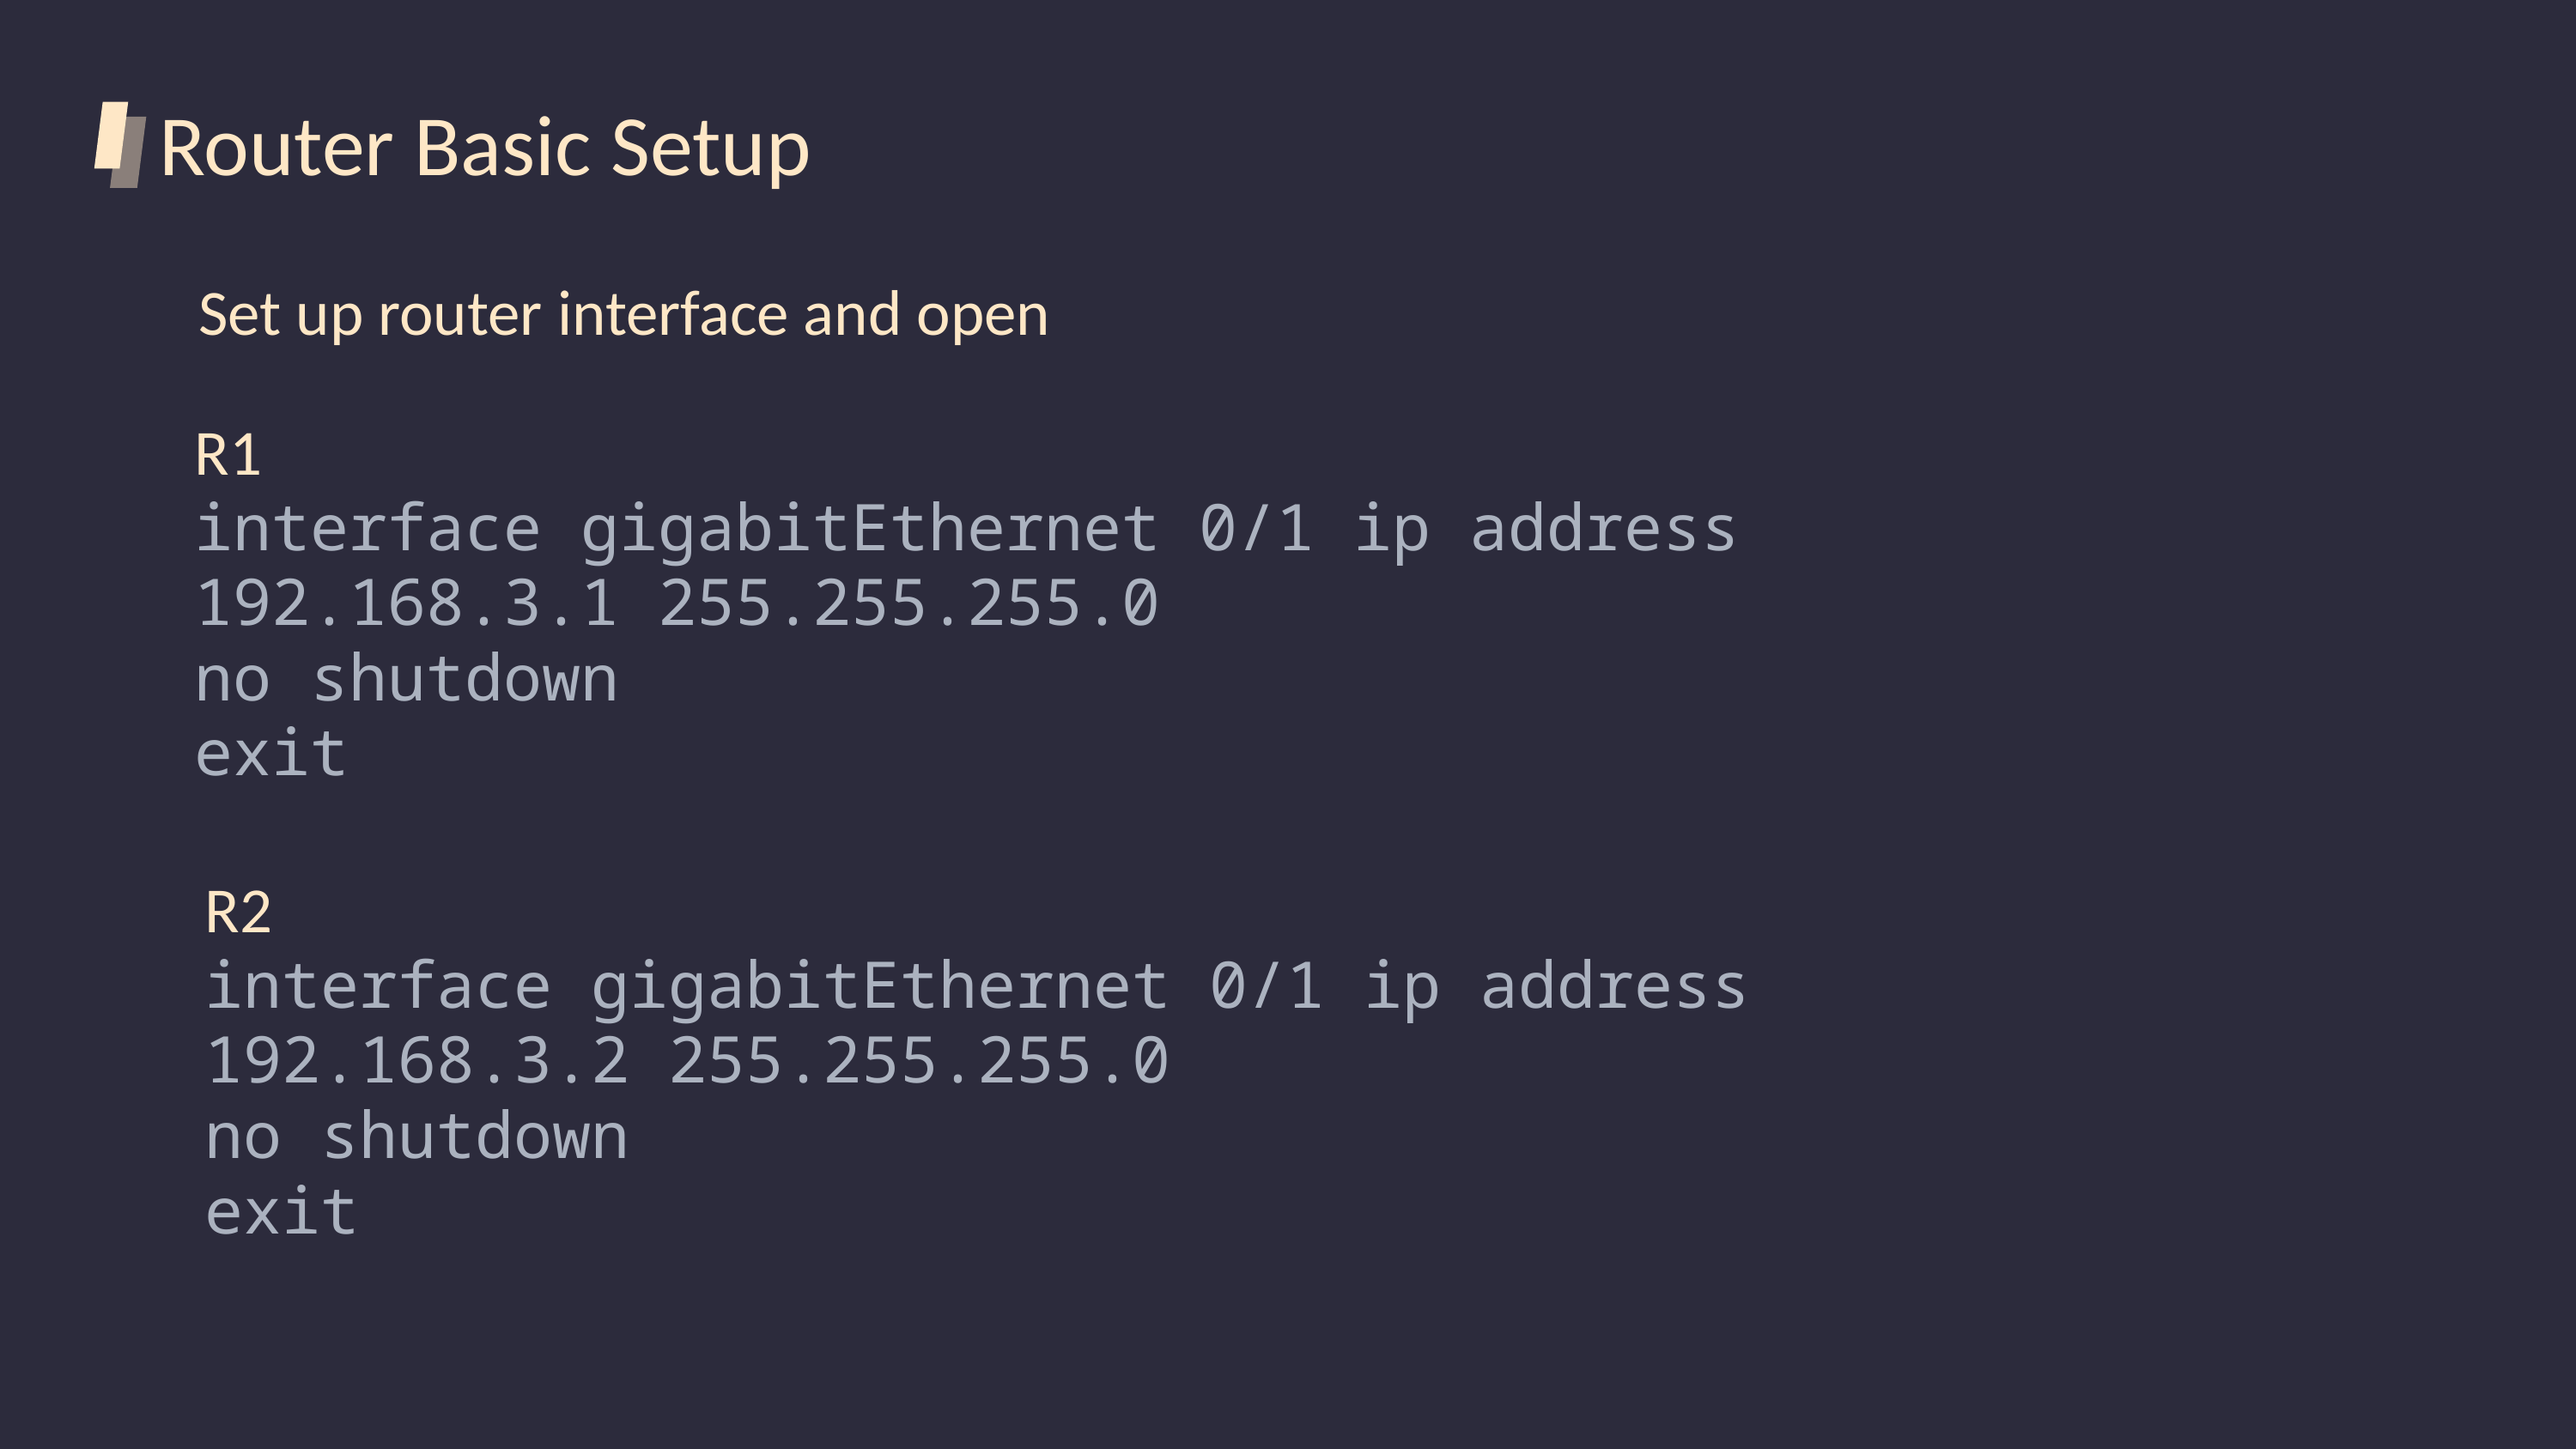

Router Basic Setup

Set up router interface and open
R1
interface gigabitEthernet 0/1 ip address 192.168.3.1 255.255.255.0
no shutdown
exit
R2
interface gigabitEthernet 0/1 ip address 192.168.3.2 255.255.255.0
no shutdown
exit